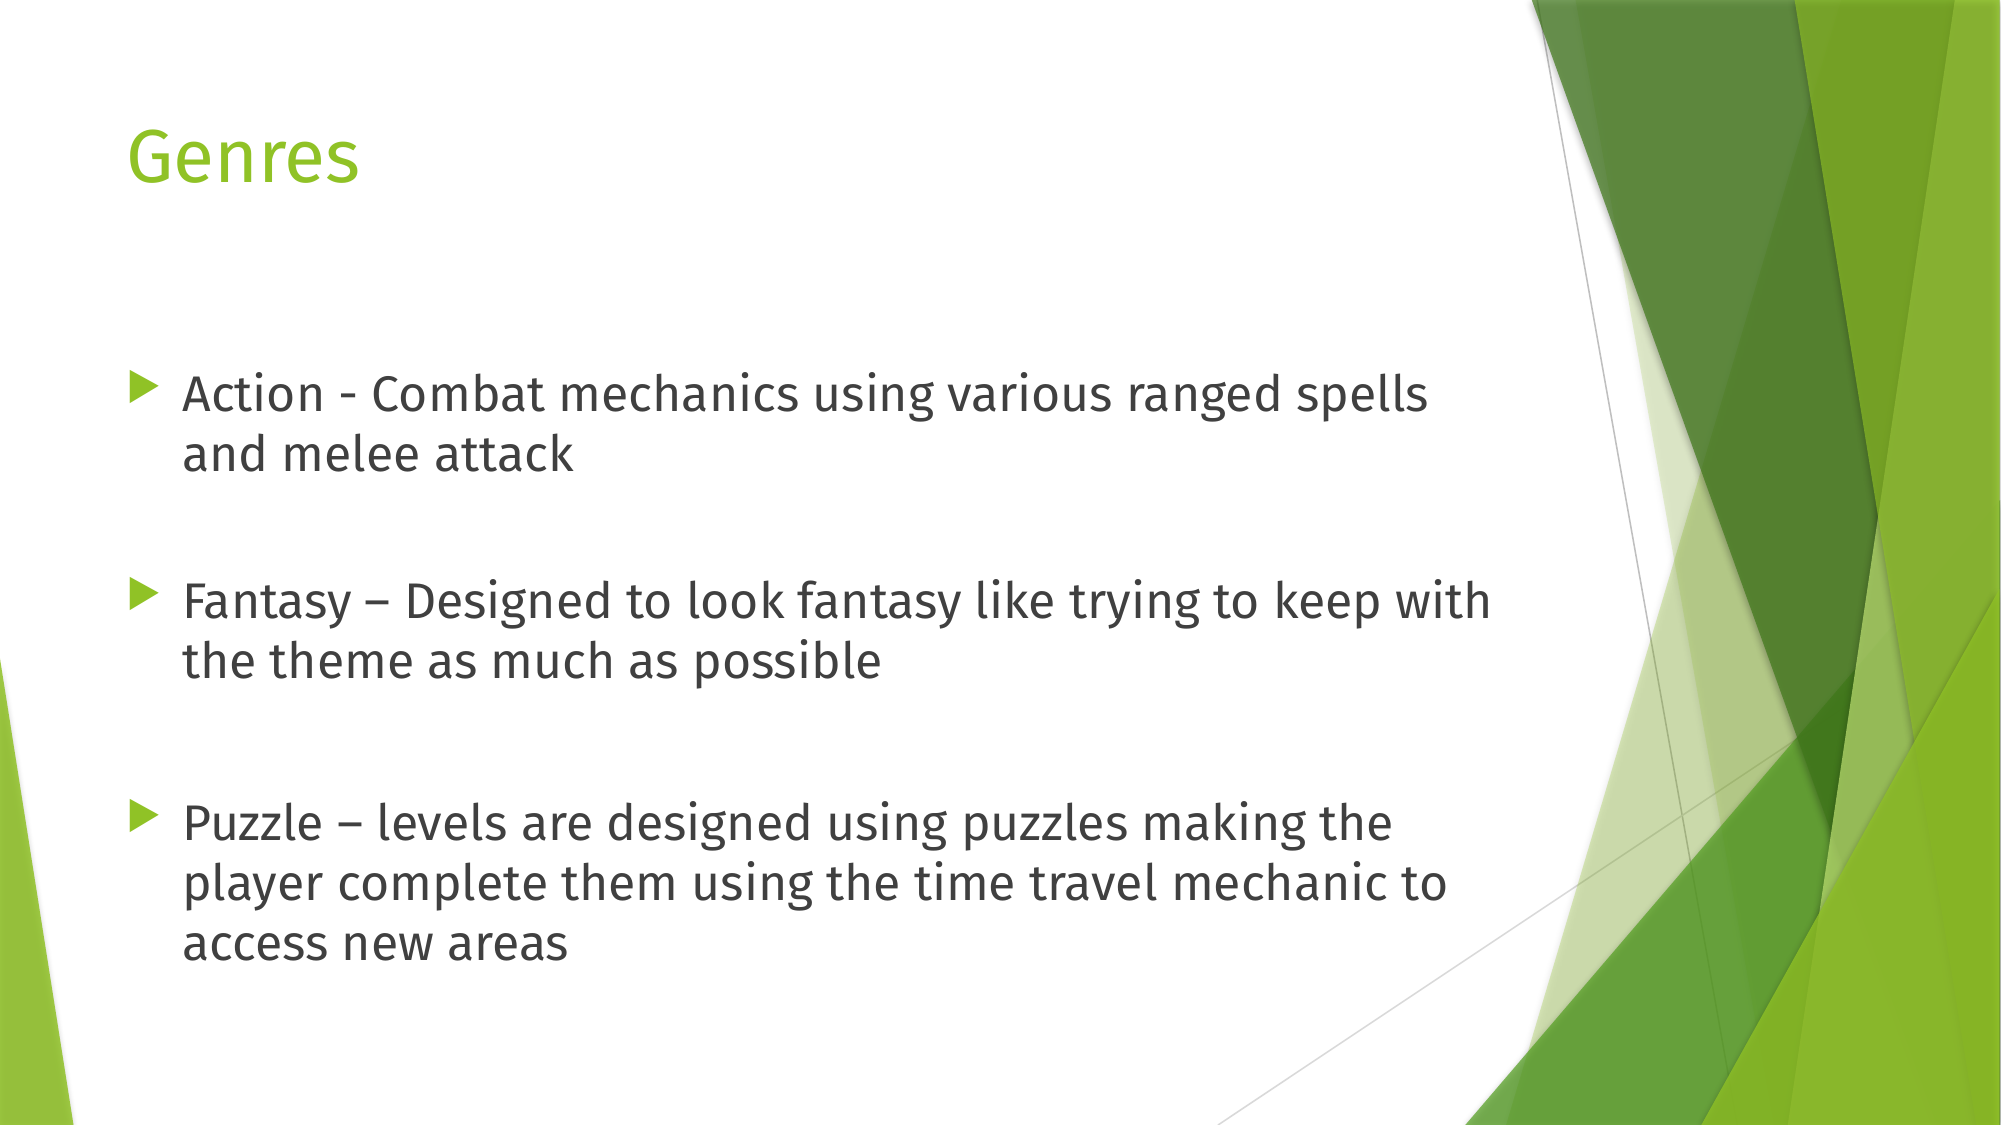

# Genres
Action - Combat mechanics using various ranged spells and melee attack

Fantasy – Designed to look fantasy like trying to keep with the theme as much as possible

Puzzle – levels are designed using puzzles making the player complete them using the time travel mechanic to access new areas